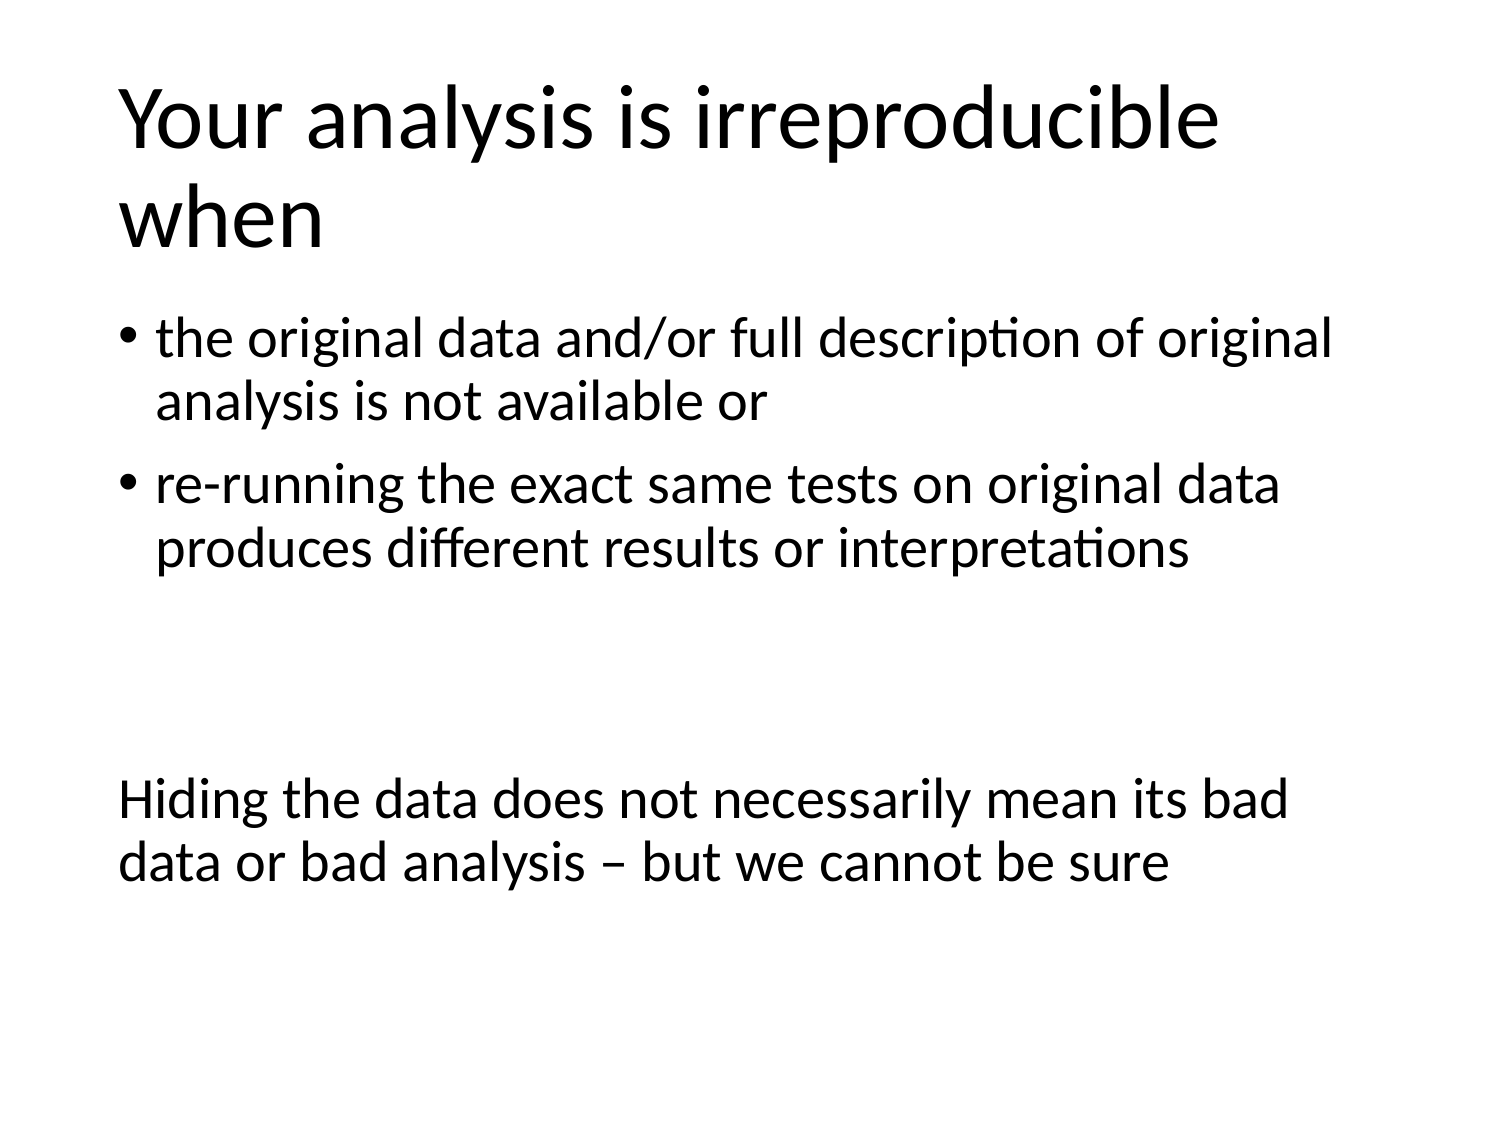

# Your analysis is irreproducible when
the original data and/or full description of original analysis is not available or
re-running the exact same tests on original data produces different results or interpretations

Hiding the data does not necessarily mean its bad data or bad analysis – but we cannot be sure